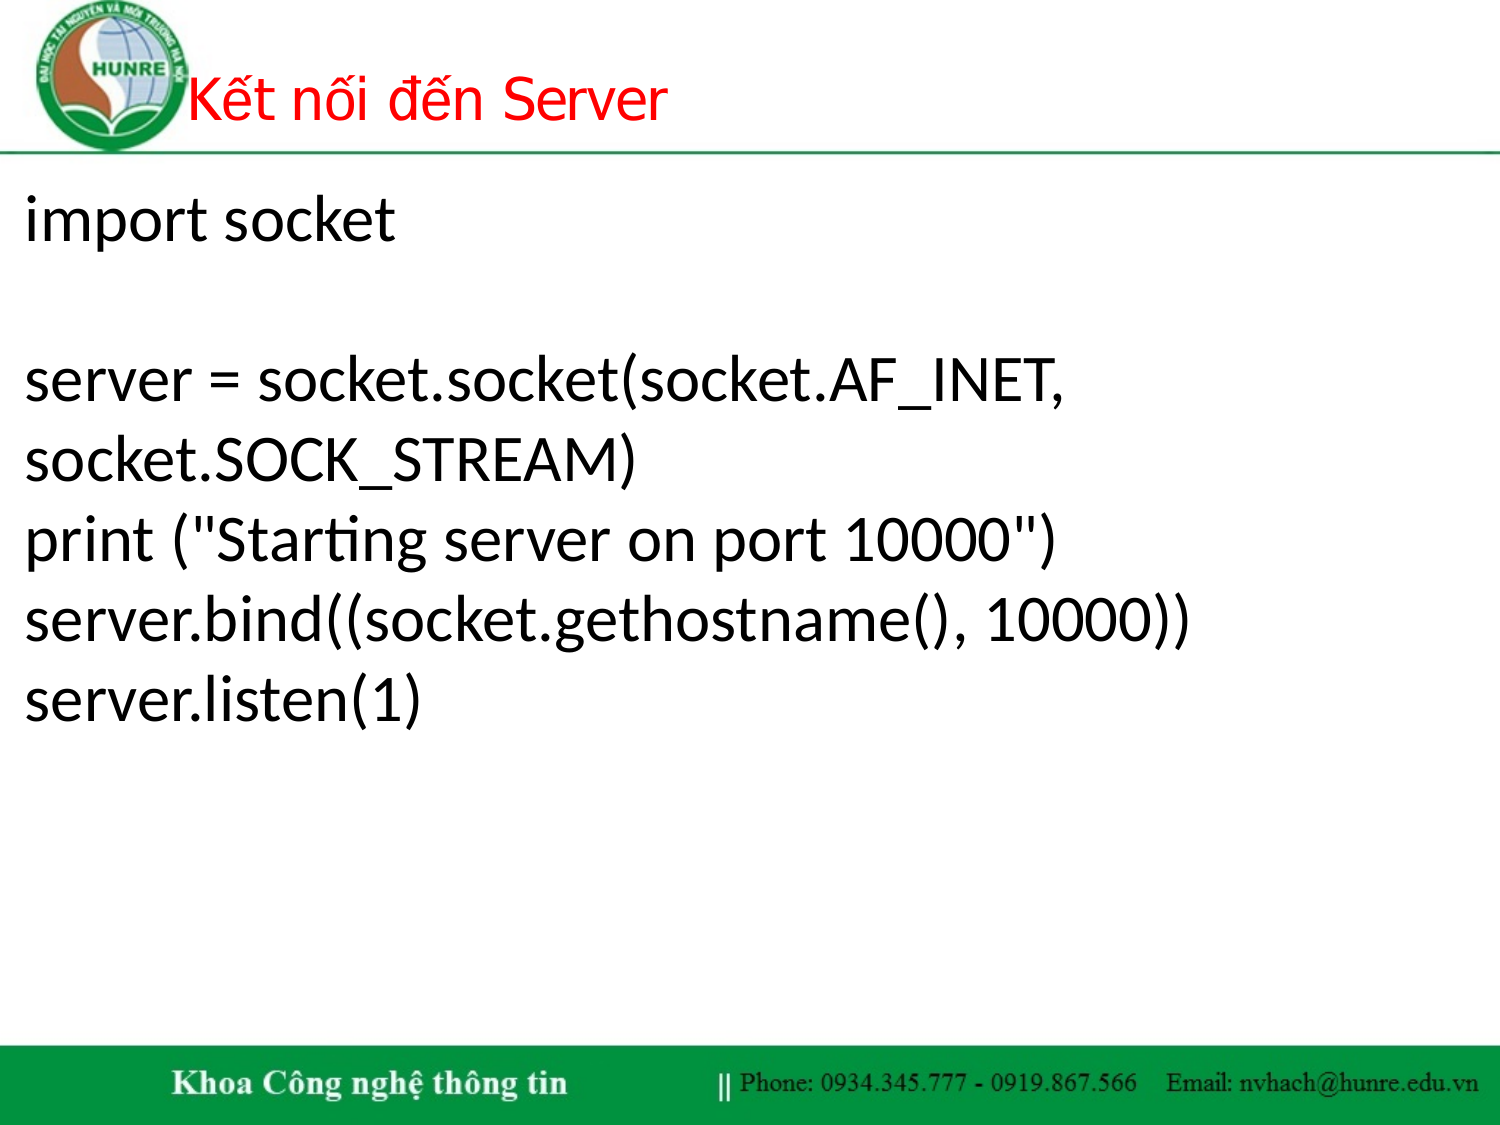

# Kết nối đến Server
import socket

server = socket.socket(socket.AF_INET, socket.SOCK_STREAM)
print ("Starting server on port 10000")
server.bind((socket.gethostname(), 10000))
server.listen(1)